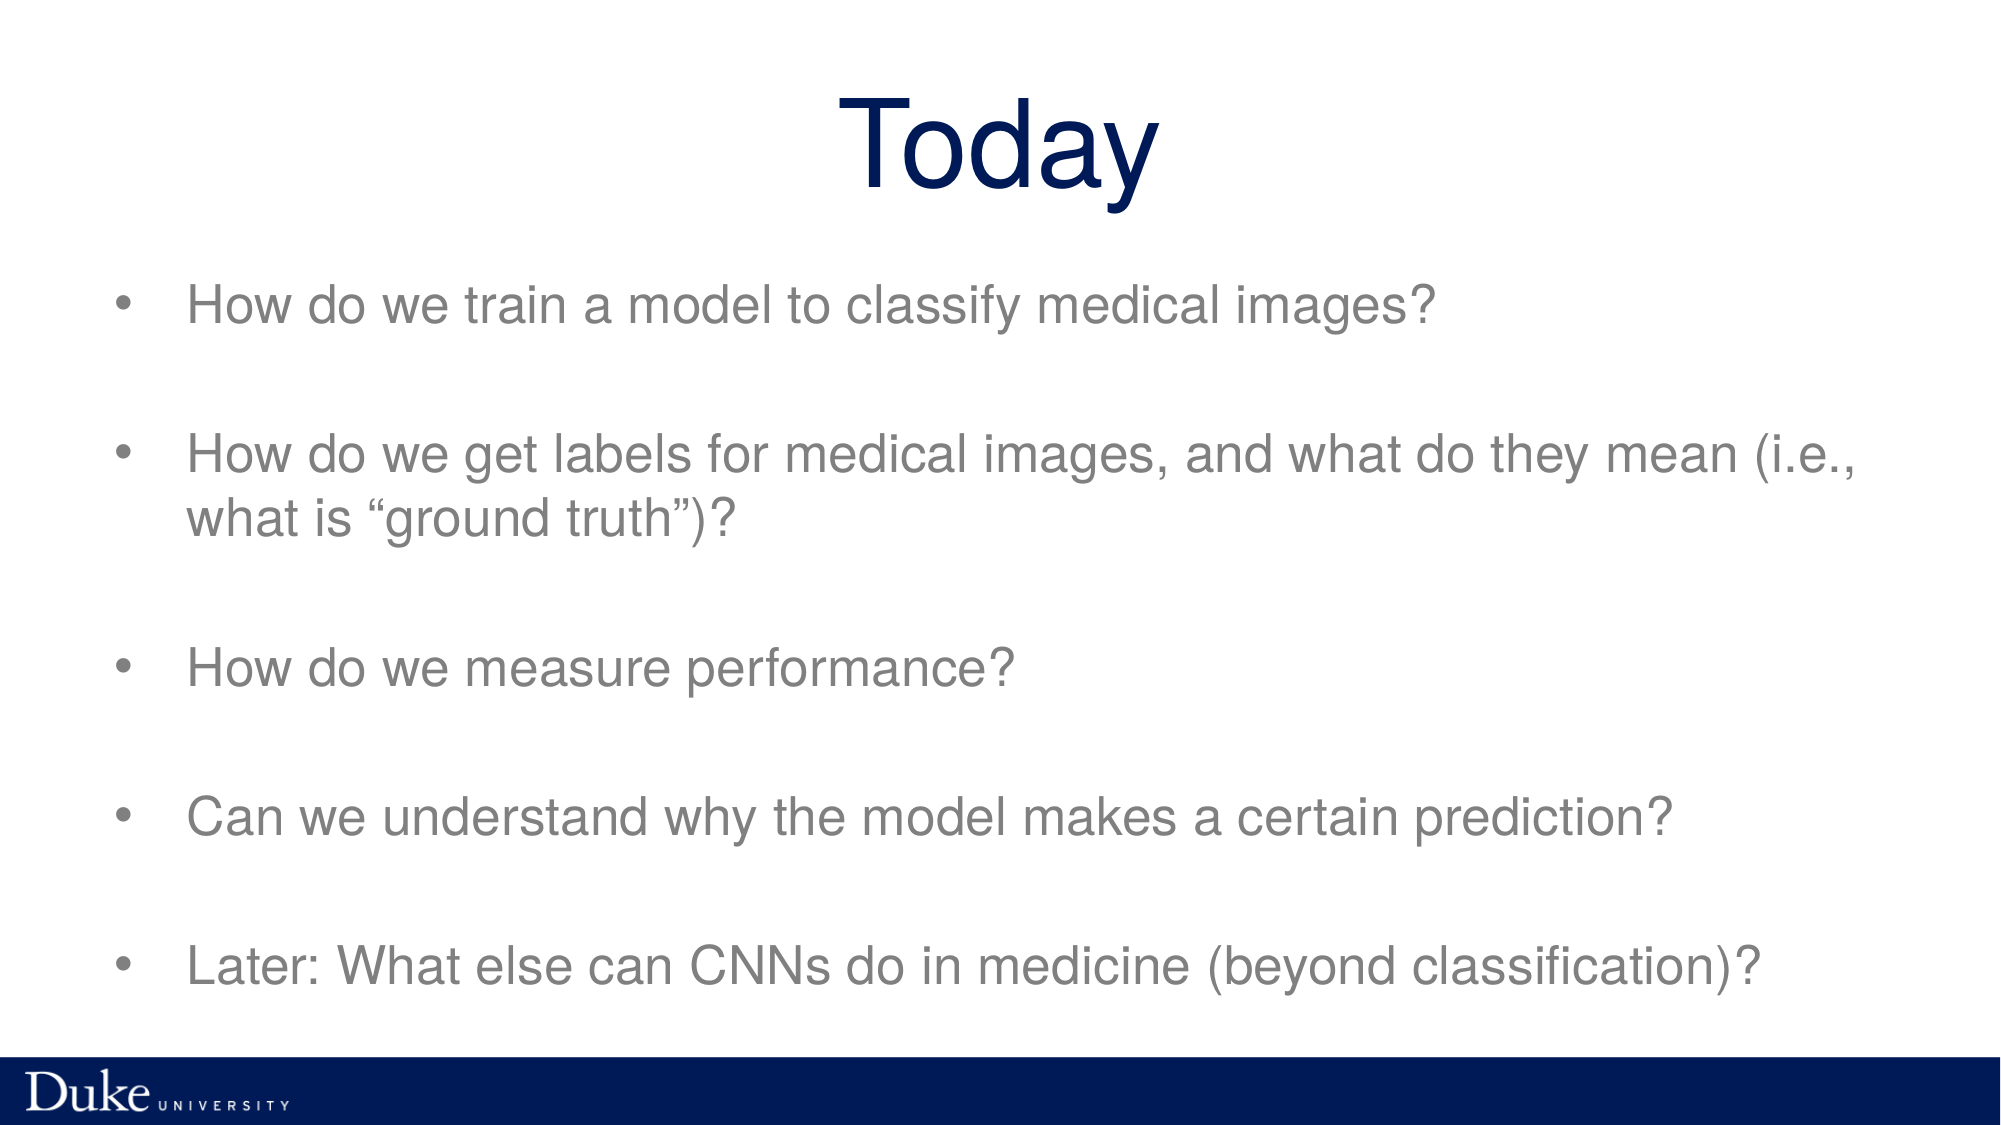

# Today
How do we train a model to classify medical images?

How do we get labels for medical images, and what do they mean (i.e., what is “ground truth”)?

How do we measure performance?

Can we understand why the model makes a certain prediction?

Later: What else can CNNs do in medicine (beyond classification)?